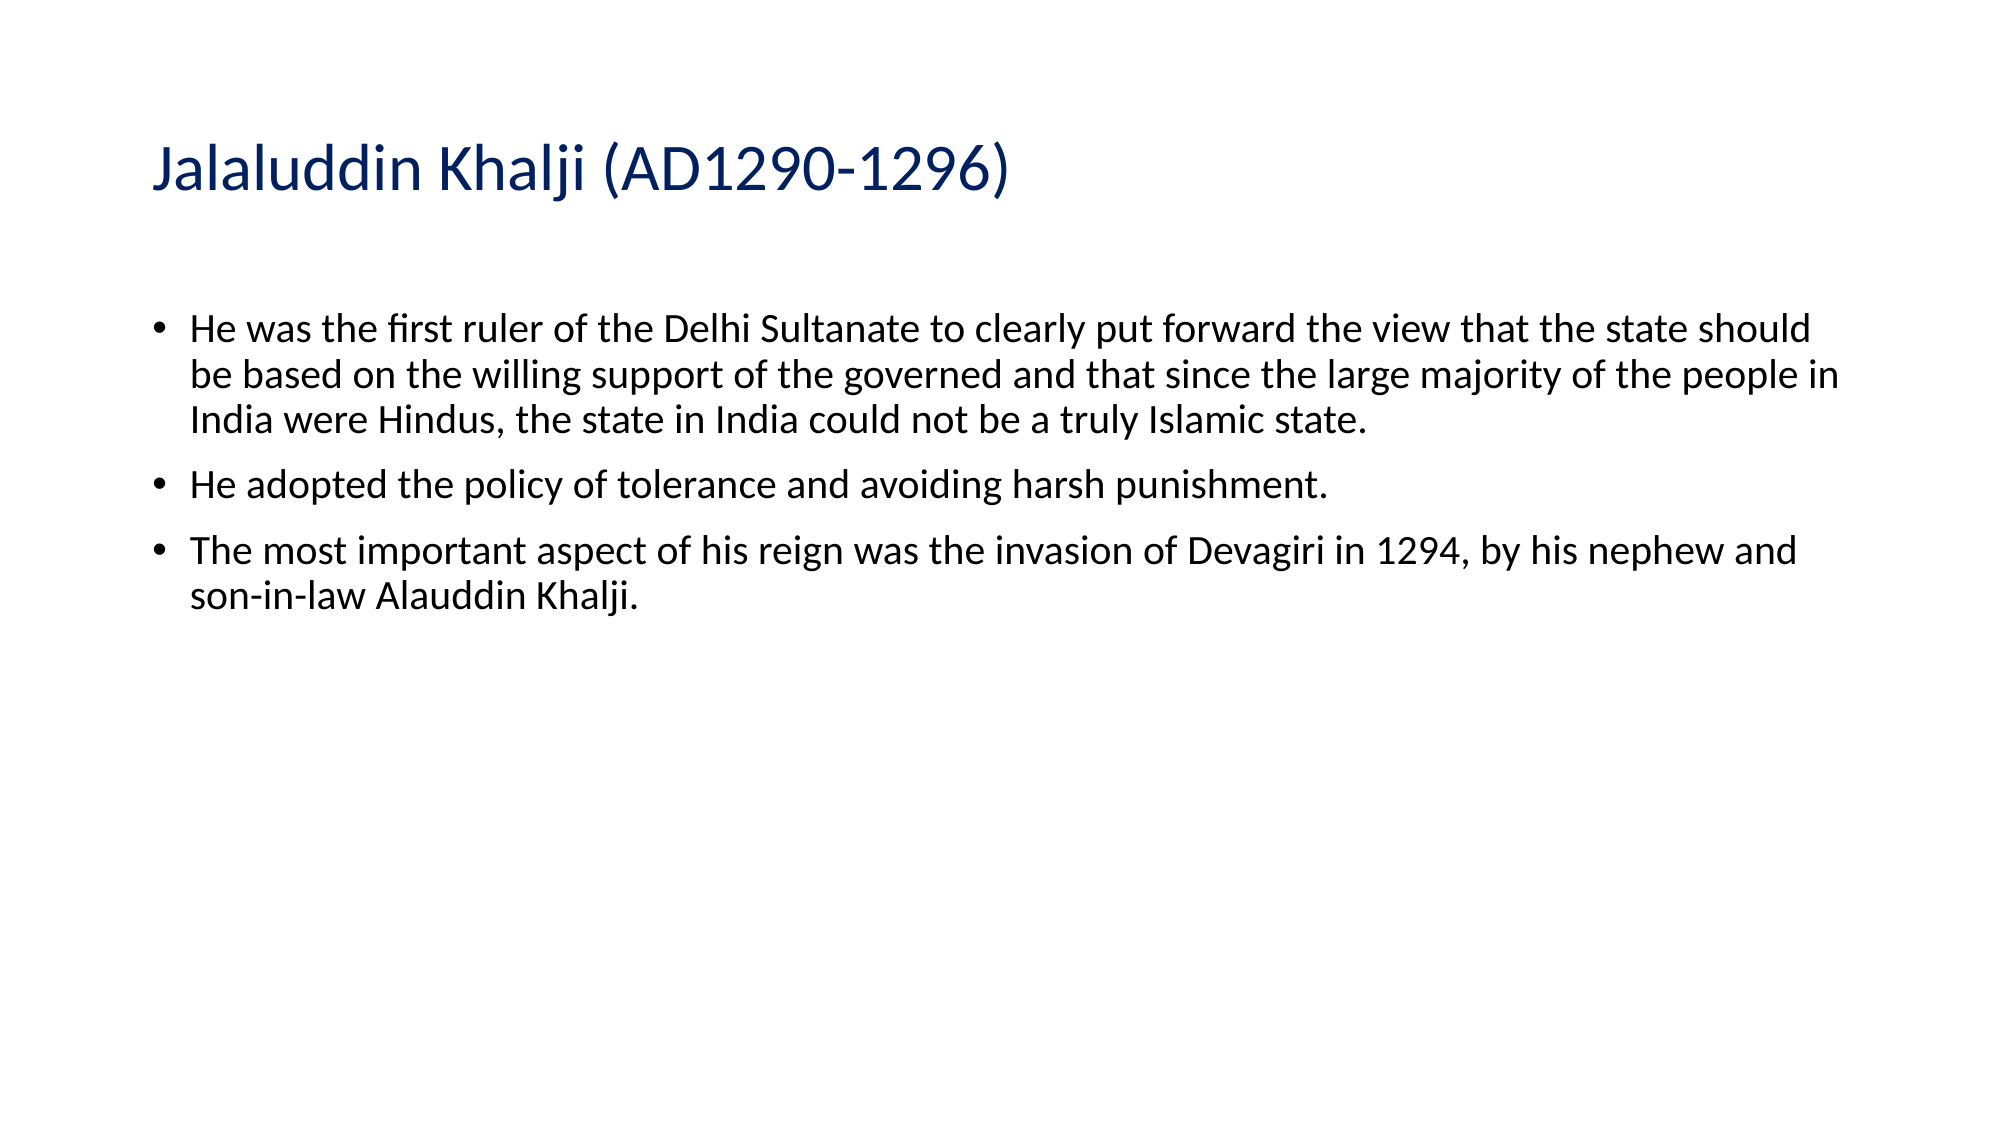

# Jalaluddin Khalji (AD1290-1296)
He was the first ruler of the Delhi Sultanate to clearly put forward the view that the state should be based on the willing support of the governed and that since the large majority of the people in India were Hindus, the state in India could not be a truly Islamic state.
He adopted the policy of tolerance and avoiding harsh punishment.
The most important aspect of his reign was the invasion of Devagiri in 1294, by his nephew and son-in-law Alauddin Khalji.